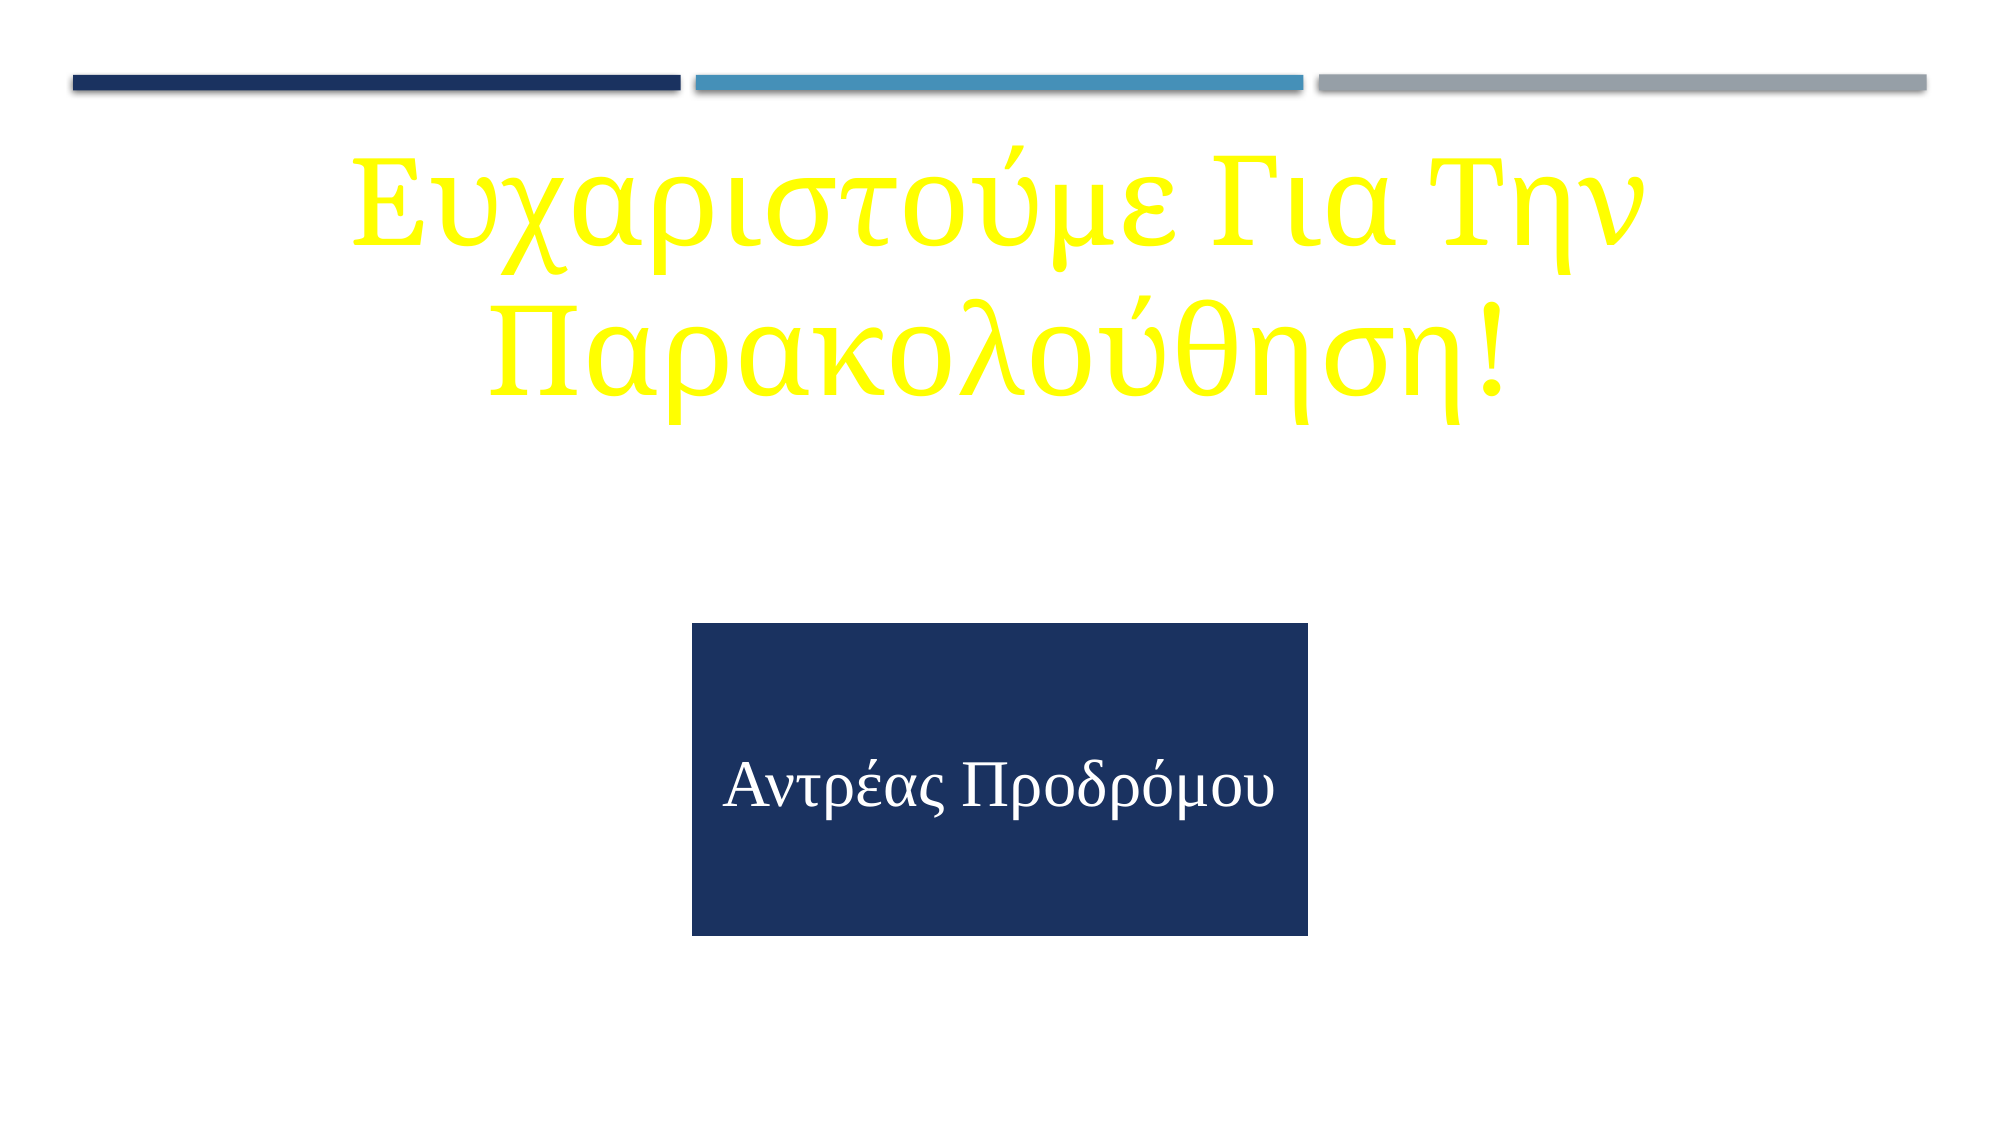

# Ευχαριστούμε Για Την Παρακολούθηση!

Αντρέας Προδρόμου